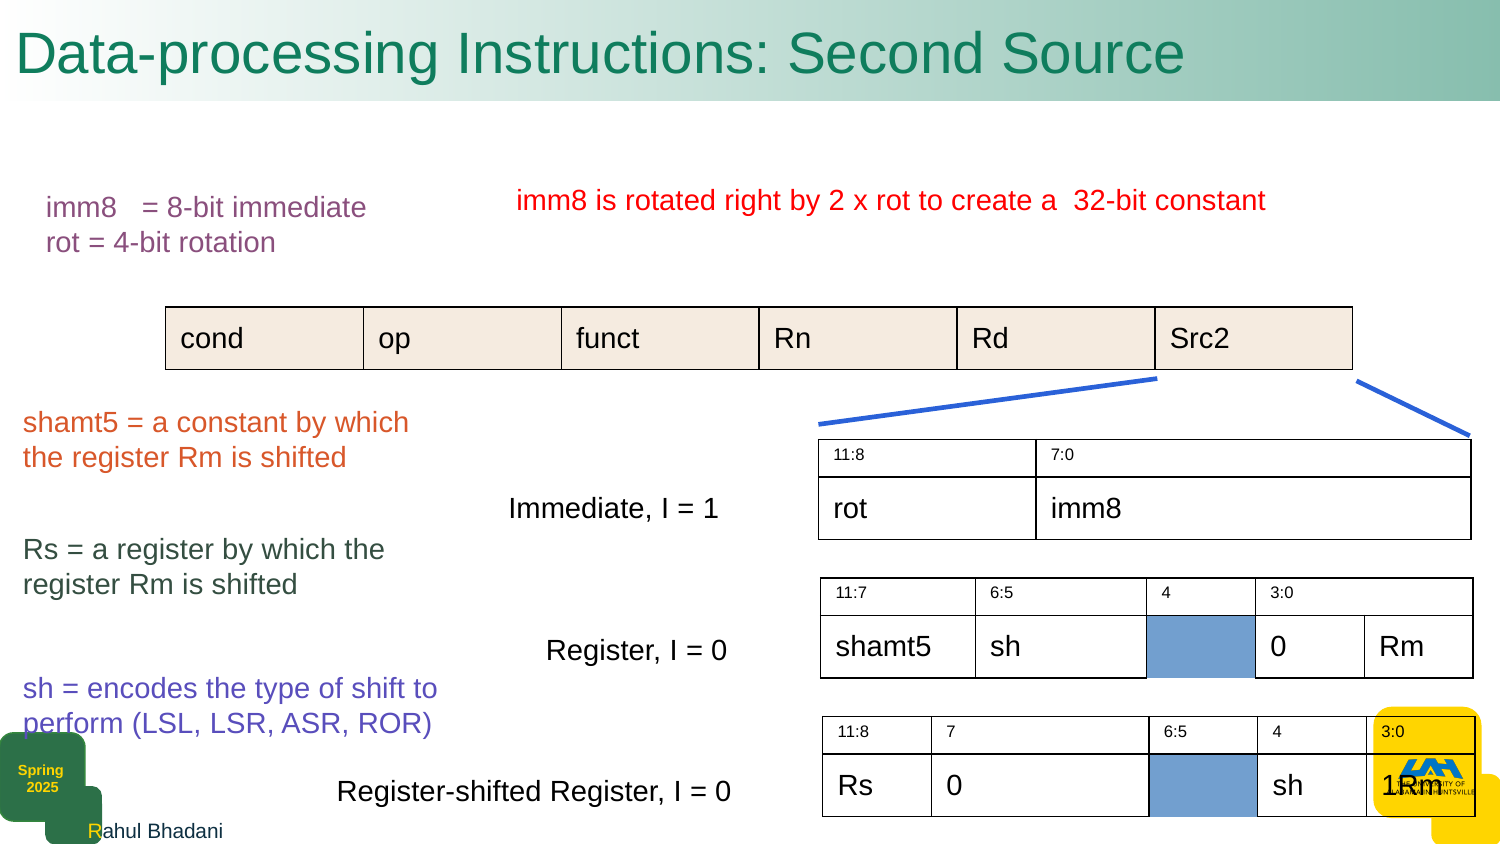

# Data-processing Instructions: Second Source
imm8 is rotated right by 2 x rot to create a  32-bit constant
imm8   = 8-bit immediate
rot = 4-bit rotation
| cond | op | funct | Rn | Rd | Src2 |
| --- | --- | --- | --- | --- | --- |
shamt5 = a constant by which the register Rm is shifted
| 11:8 | 7:0 |  |
| --- | --- | --- |
| rot | imm8 |  |
Immediate, I = 1
Rs = a register by which the register Rm is shifted
| 11:7 | 6:5 |  | 4 | 3:0 |  |
| --- | --- | --- | --- | --- | --- |
| shamt5 | sh |  | 0 | Rm |  |
Register, I = 0
sh = encodes the type of shift to perform (LSL, LSR, ASR, ROR)
| 11:8 | 7 |  | 6:5 | 4 | 3:0 |
| --- | --- | --- | --- | --- | --- |
| Rs | 0 |  | sh | 1 | Rm |
Register-shifted Register, I = 0